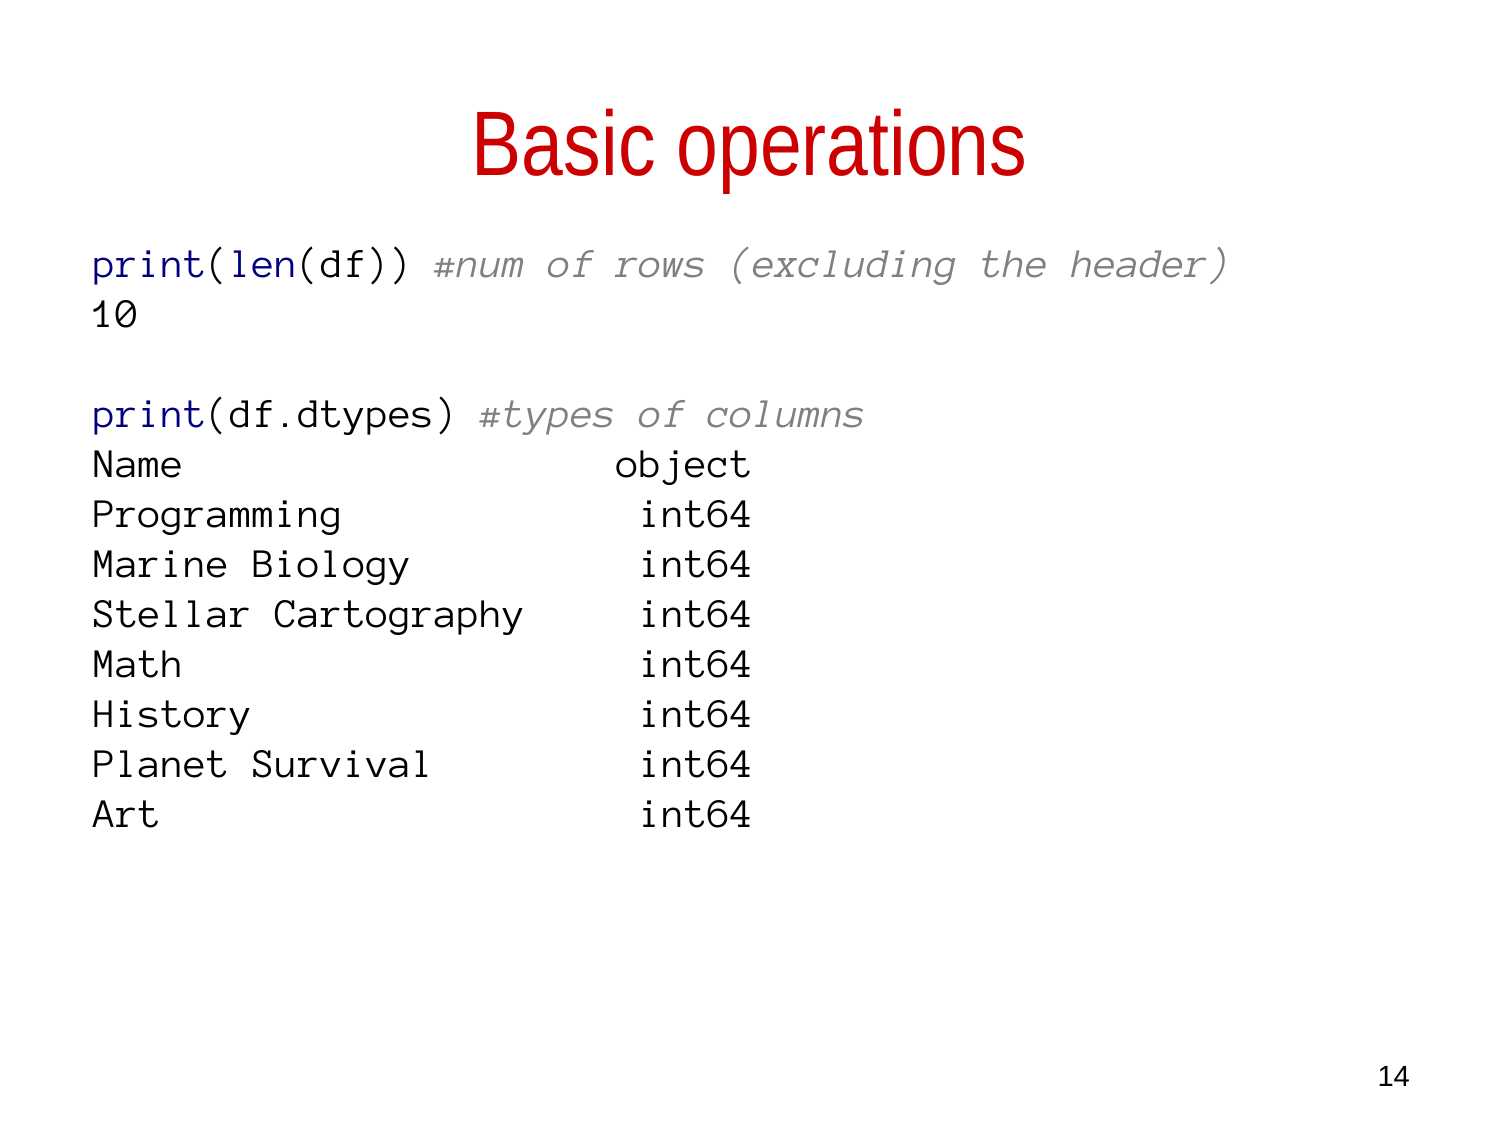

# Basic operations
print(len(df)) #num of rows (excluding the header)
10
print(df.dtypes) #types of columns
Name                   object
Programming             int64
Marine Biology          int64
Stellar Cartography     int64
Math                    int64
History                 int64
Planet Survival         int64
Art                     int64

14